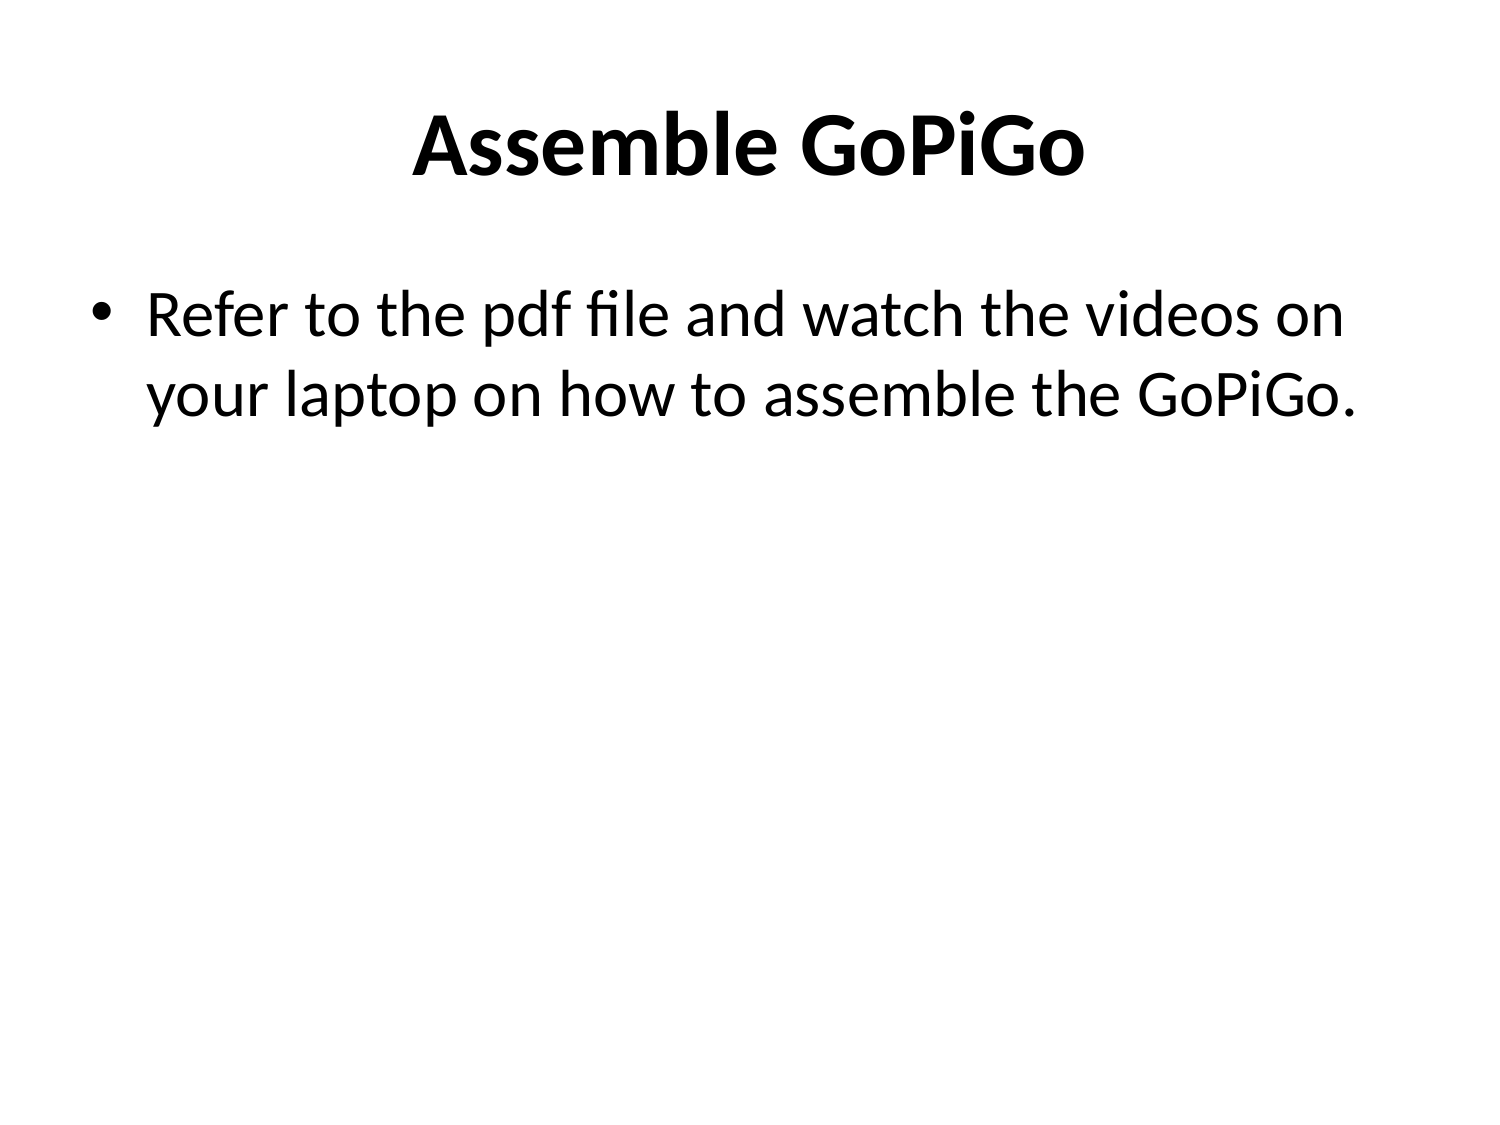

# Assemble GoPiGo
Refer to the pdf file and watch the videos on your laptop on how to assemble the GoPiGo.